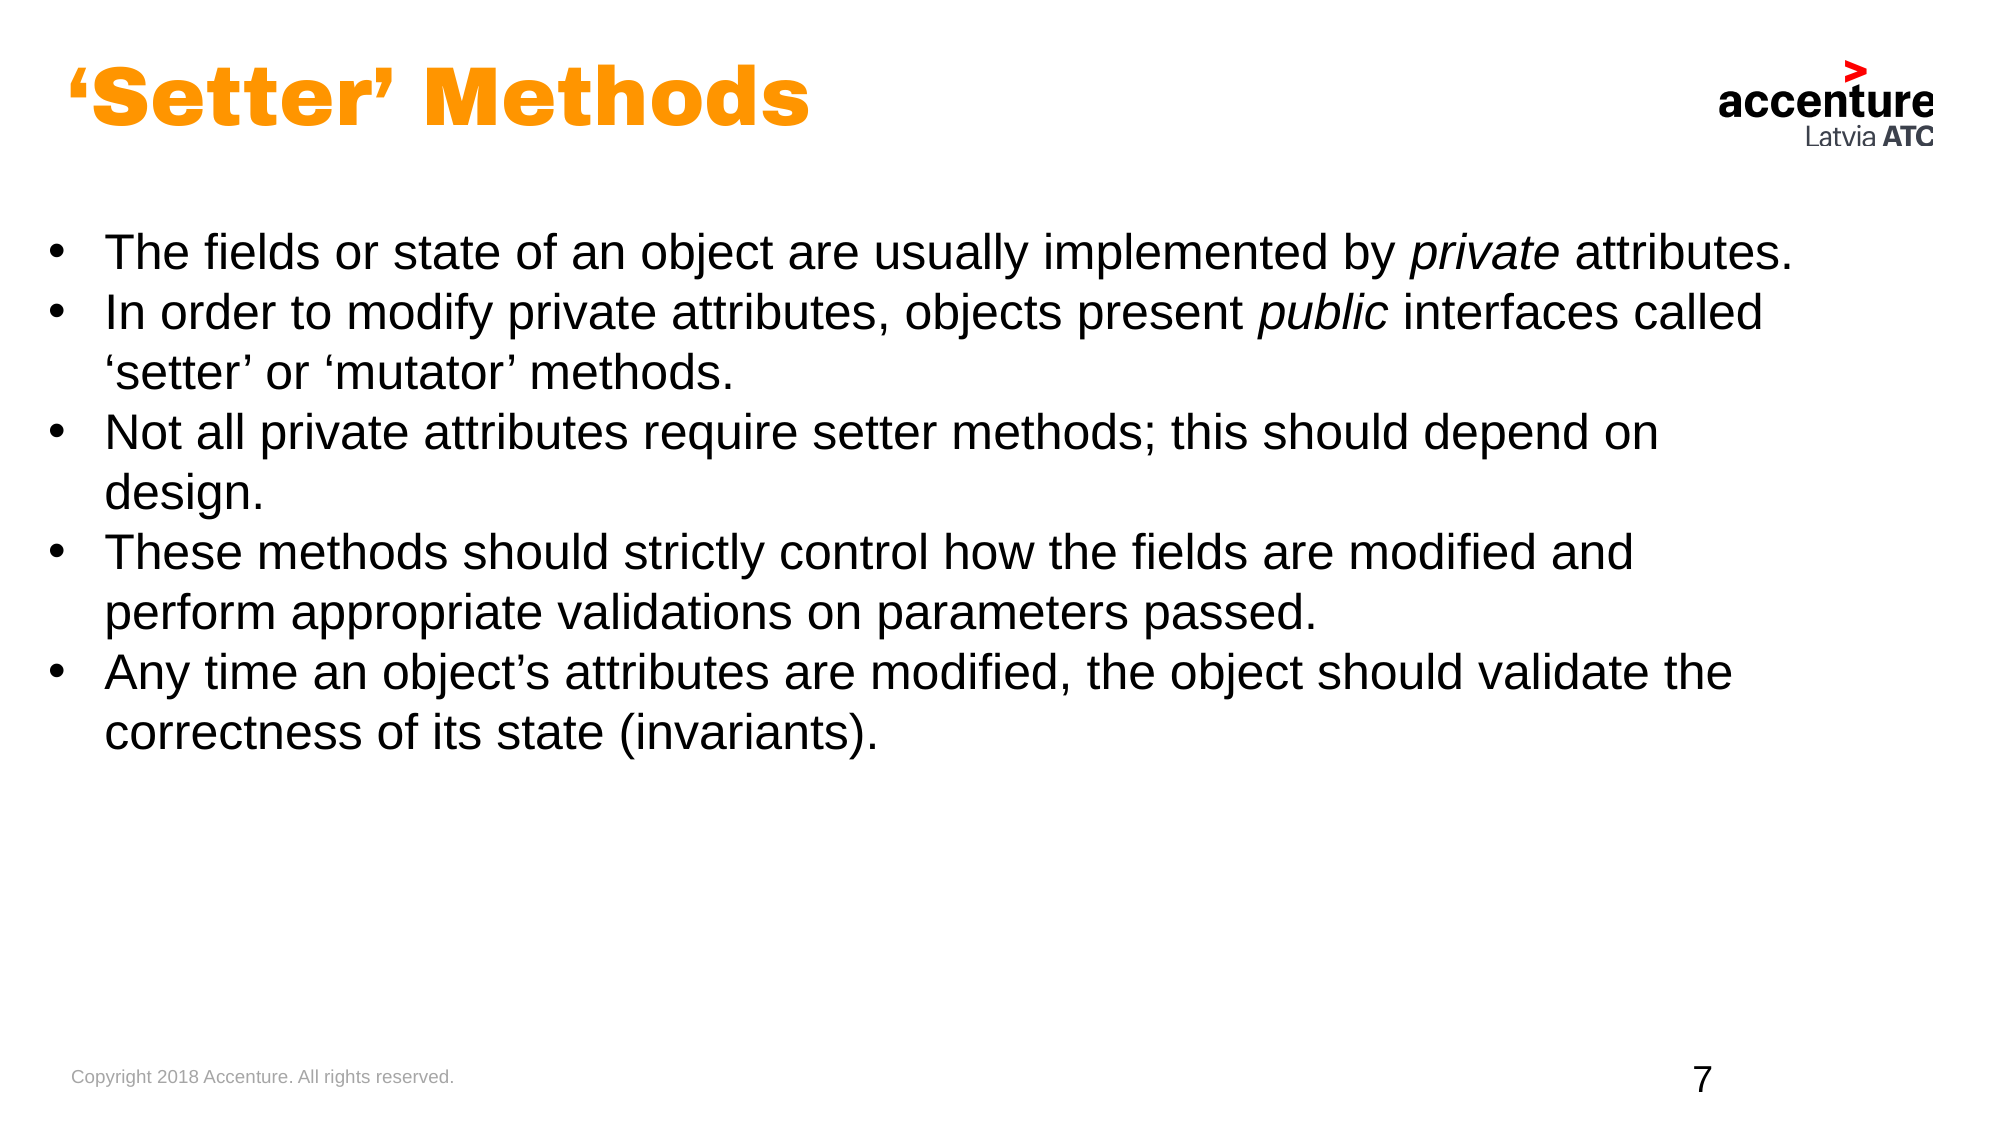

‘Setter’ Methods
The fields or state of an object are usually implemented by private attributes.
In order to modify private attributes, objects present public interfaces called ‘setter’ or ‘mutator’ methods.
Not all private attributes require setter methods; this should depend on design.
These methods should strictly control how the fields are modified and perform appropriate validations on parameters passed.
Any time an object’s attributes are modified, the object should validate the correctness of its state (invariants).
7